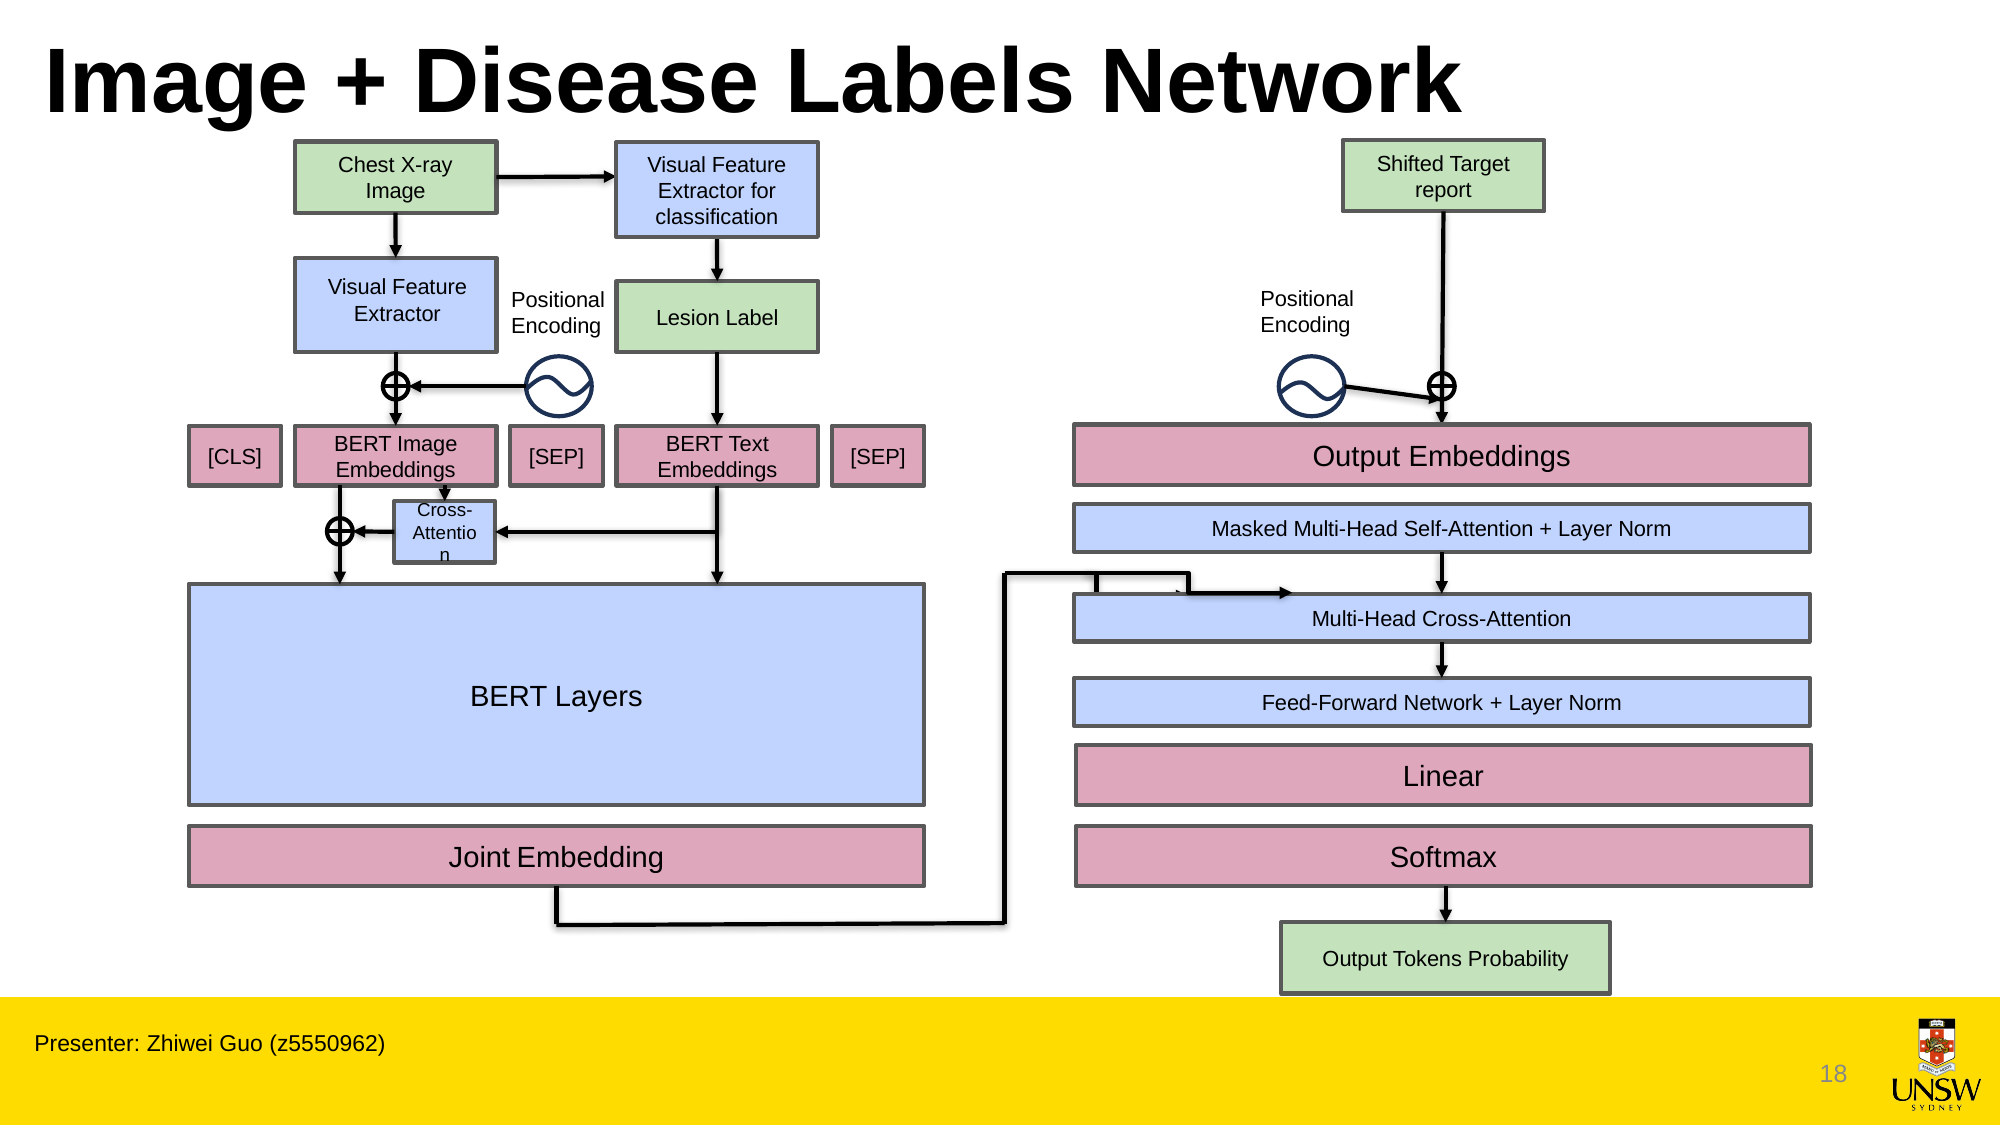

Image + Disease Labels Network
Shifted Target report
Chest X-ray Image
Visual Feature Extractor for classification

Visual Feature Extractor

Positional Encoding
Positional Encoding
Lesion Label

Output Embeddings
Masked Multi-Head Self-Attention + Layer Norm
Multi‑Head Cross‑Attention
Feed‑Forward Network + Layer Norm
[CLS]
BERT Image Embeddings
[SEP]
BERT Text Embeddings
[SEP]
Cross-Attention

BERT Layers
Linear
Joint Embedding
Softmax
Output Tokens Probability
Presenter: Zhiwei Guo (z5550962)
18